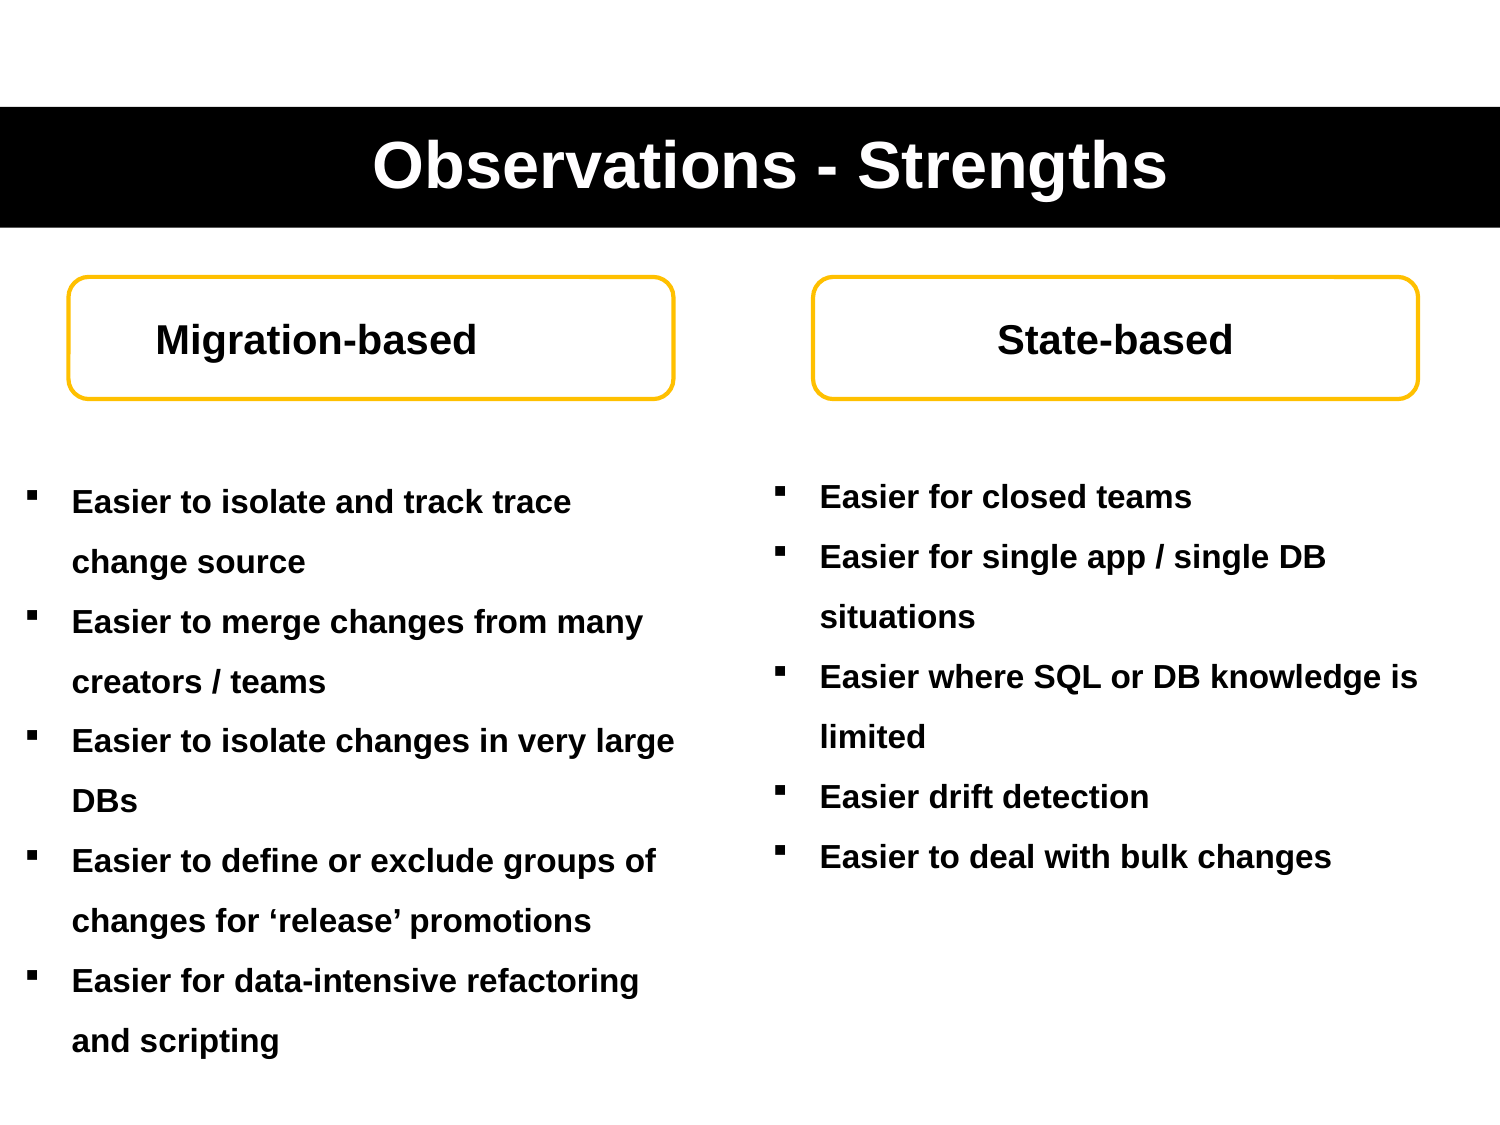

# Observations - Strengths

Migration-based

State-based
Easier for closed teams
Easier for single app / single DB situations
Easier where SQL or DB knowledge is limited
Easier drift detection
Easier to deal with bulk changes

Easier to isolate and track trace change source
Easier to merge changes from many creators / teams
Easier to isolate changes in very large DBs
Easier to define or exclude groups of changes for ‘release’ promotions
Easier for data-intensive refactoring and scripting